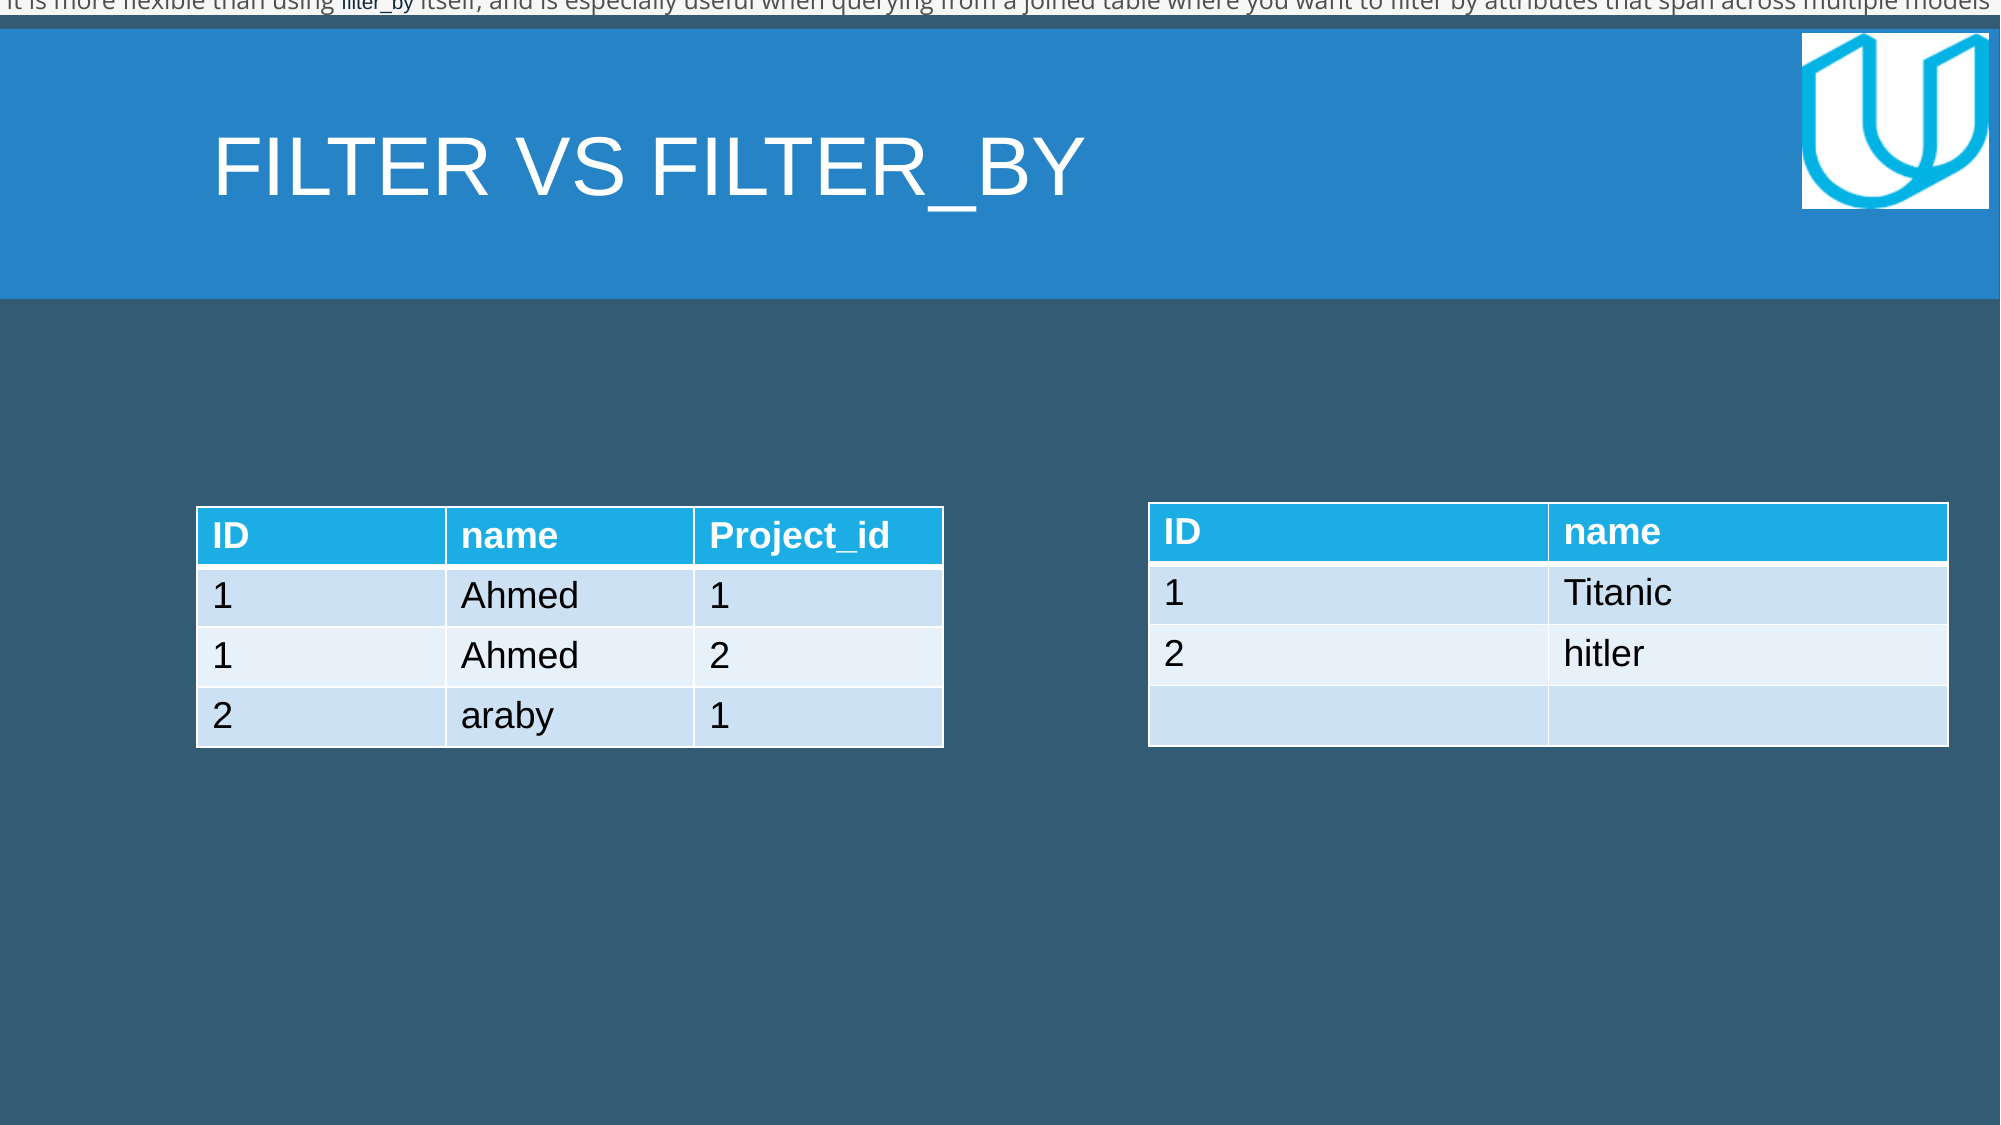

It is more flexible than using filter_by itself, and is especially useful when querying from a joined table where you want to filter by attributes that span across multiple models

# Filter vs filter_by

| ID | name |
| --- | --- |
| 1 | Titanic |
| 2 | hitler |
|  |  |
| ID | name | Project\_id |
| --- | --- | --- |
| 1 | Ahmed | 1 |
| 1 | Ahmed | 2 |
| 2 | araby | 1 |